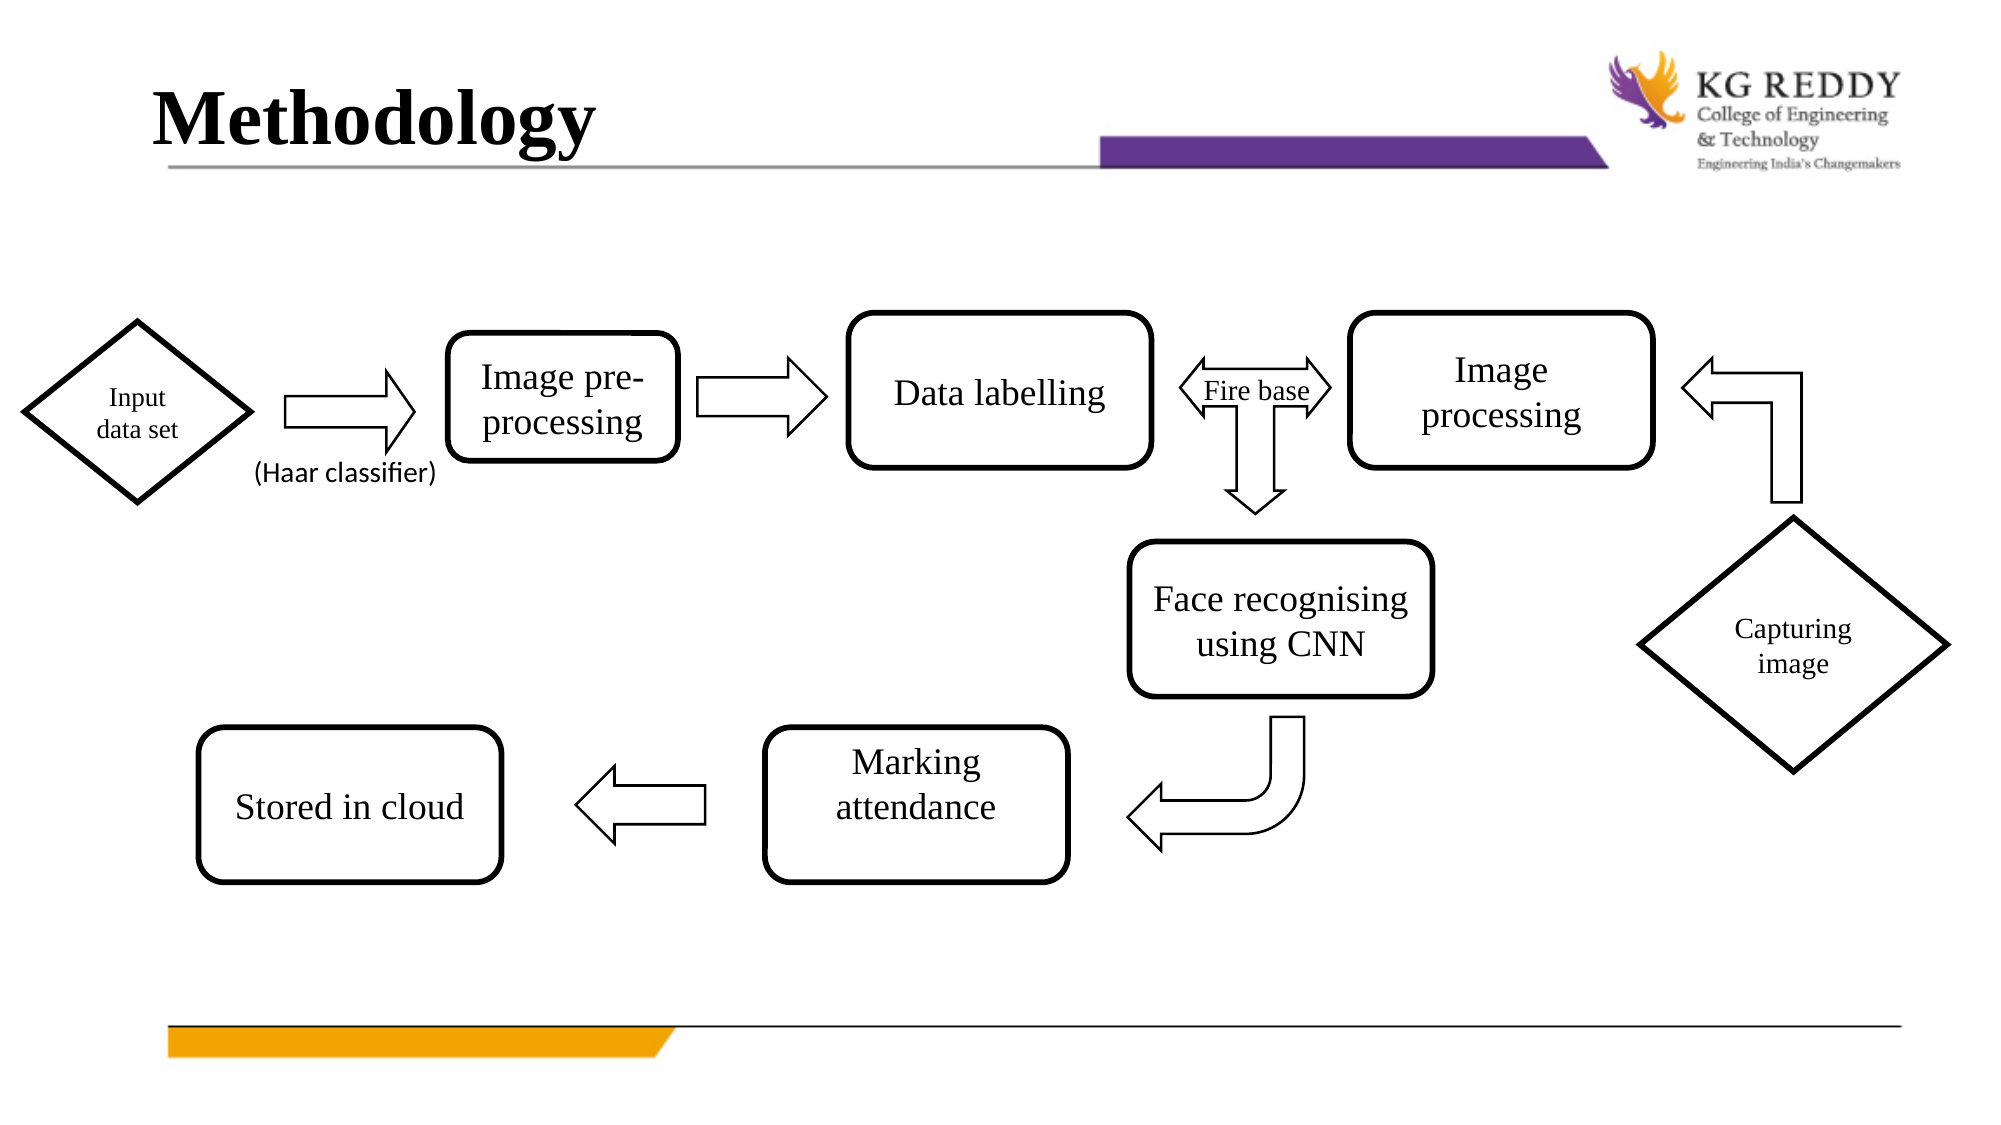

# Methodology
Data labelling
Image processing
Input data set
Image pre-processing

Fire base

(Haar classifier)
Capturing image
Face recognising using CNN

Stored in cloud
Marking attendance